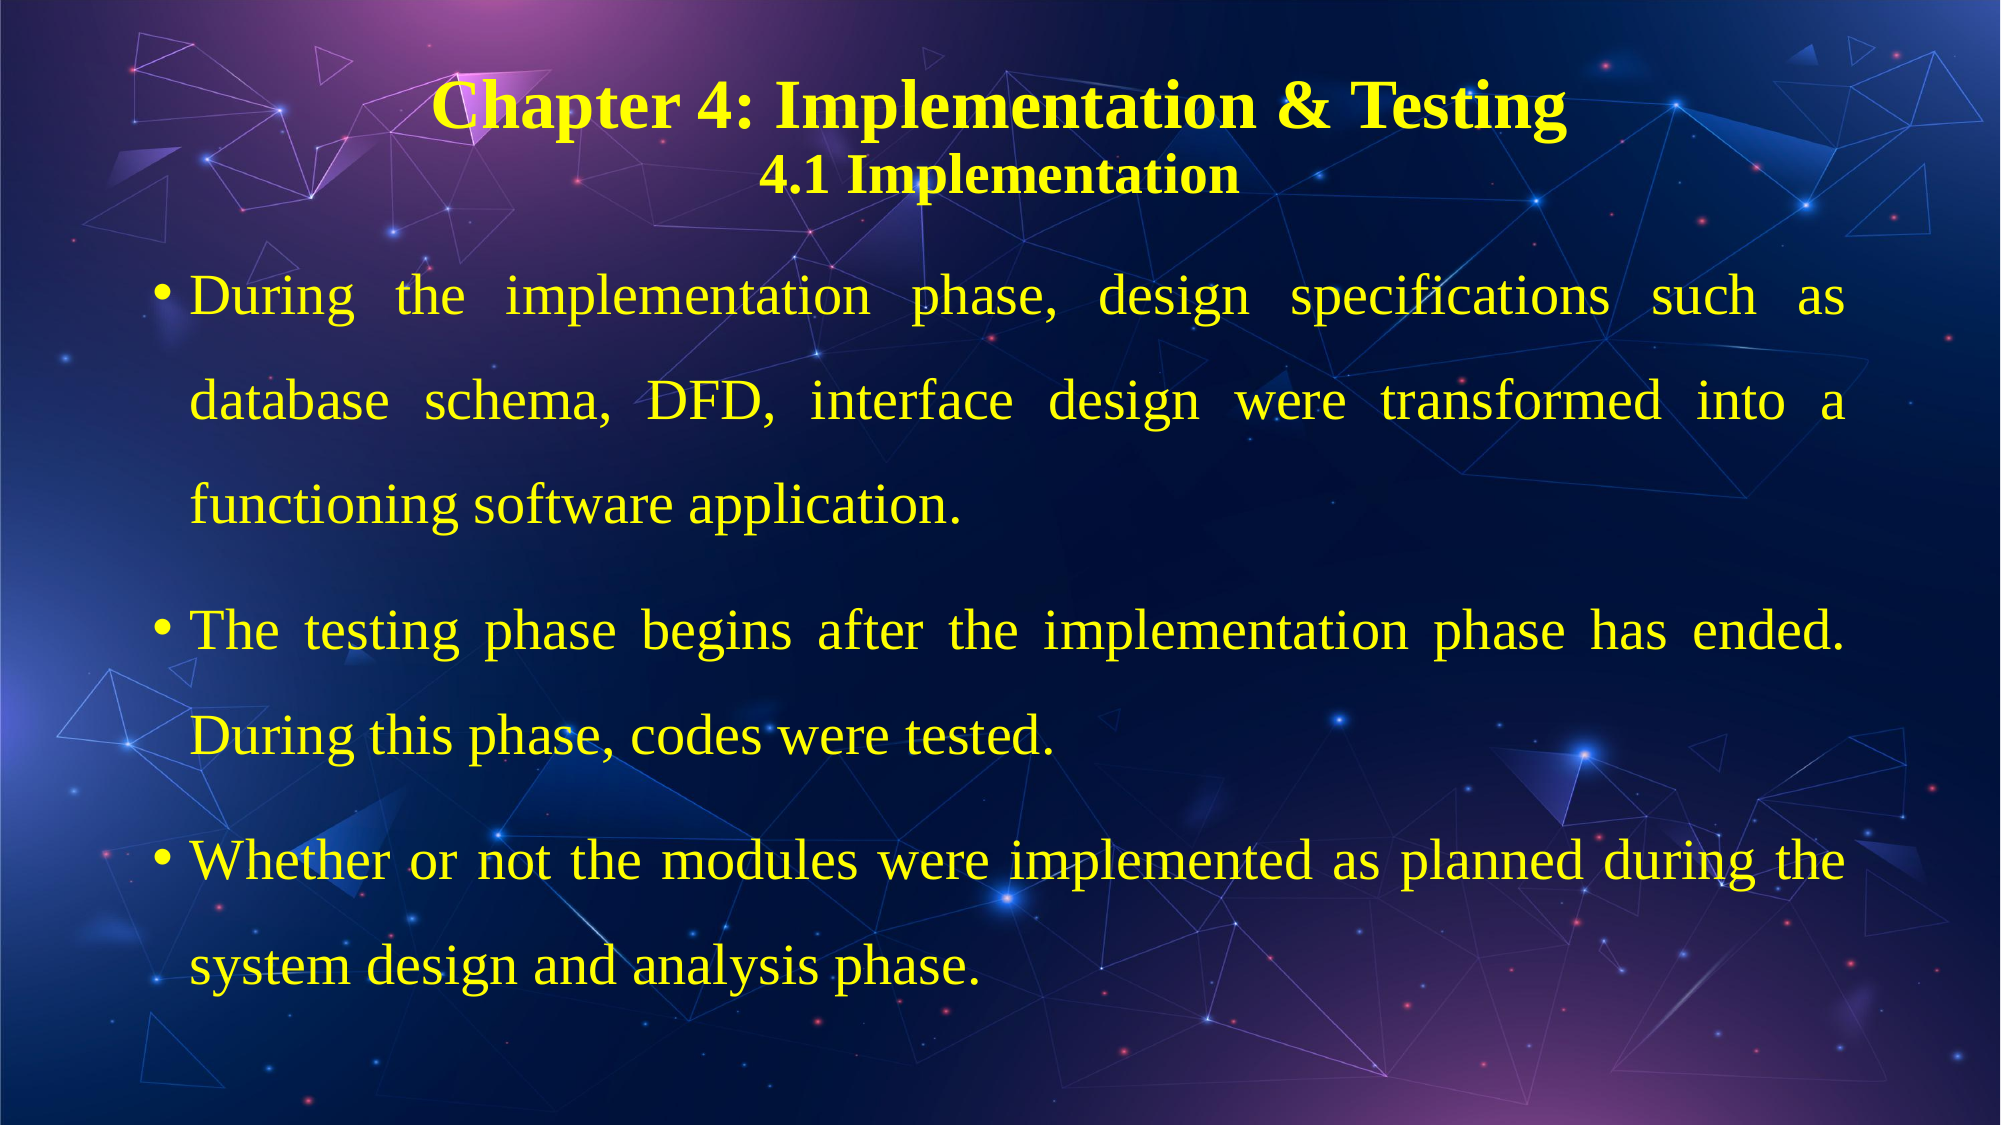

# Chapter 4: Implementation & Testing 4.1 Implementation
During the implementation phase, design specifications such as database schema, DFD, interface design were transformed into a functioning software application.
The testing phase begins after the implementation phase has ended. During this phase, codes were tested.
Whether or not the modules were implemented as planned during the system design and analysis phase.